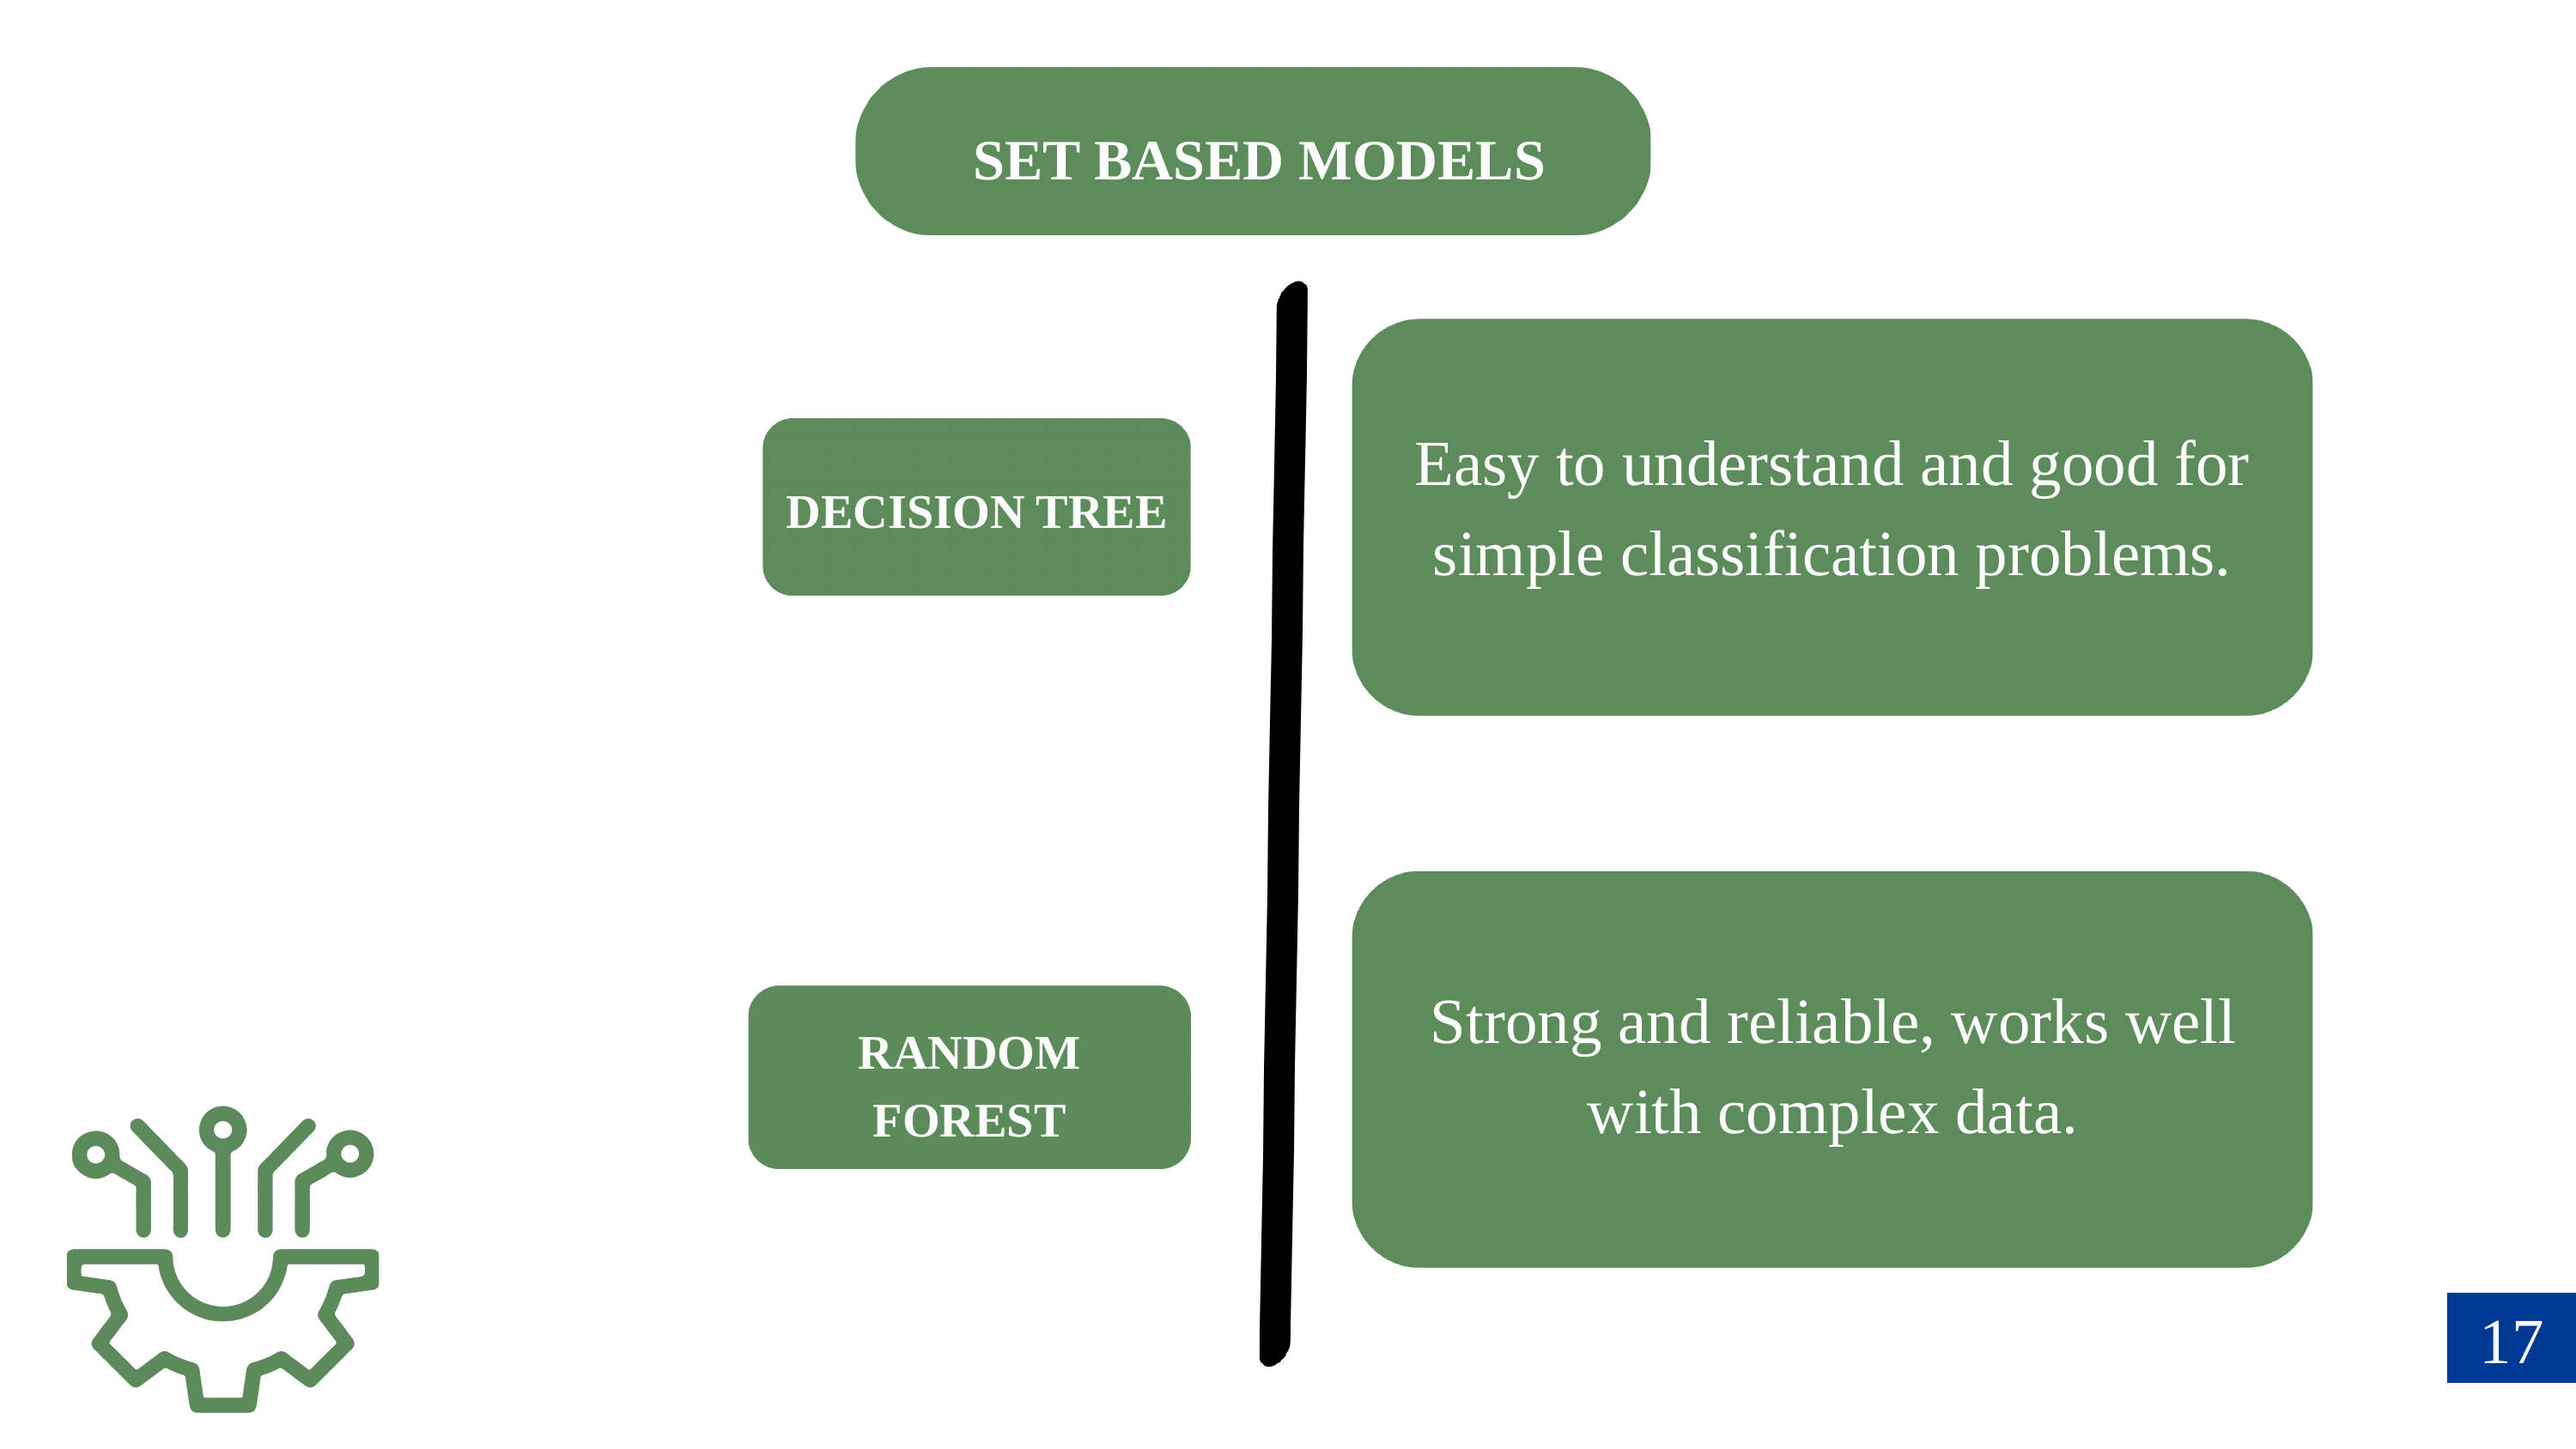

SET BASED MODELS

Easy to understand and good for simple classification problems.

DECISION TREE

Strong and reliable, works well with complex data.

RANDOM FOREST

17